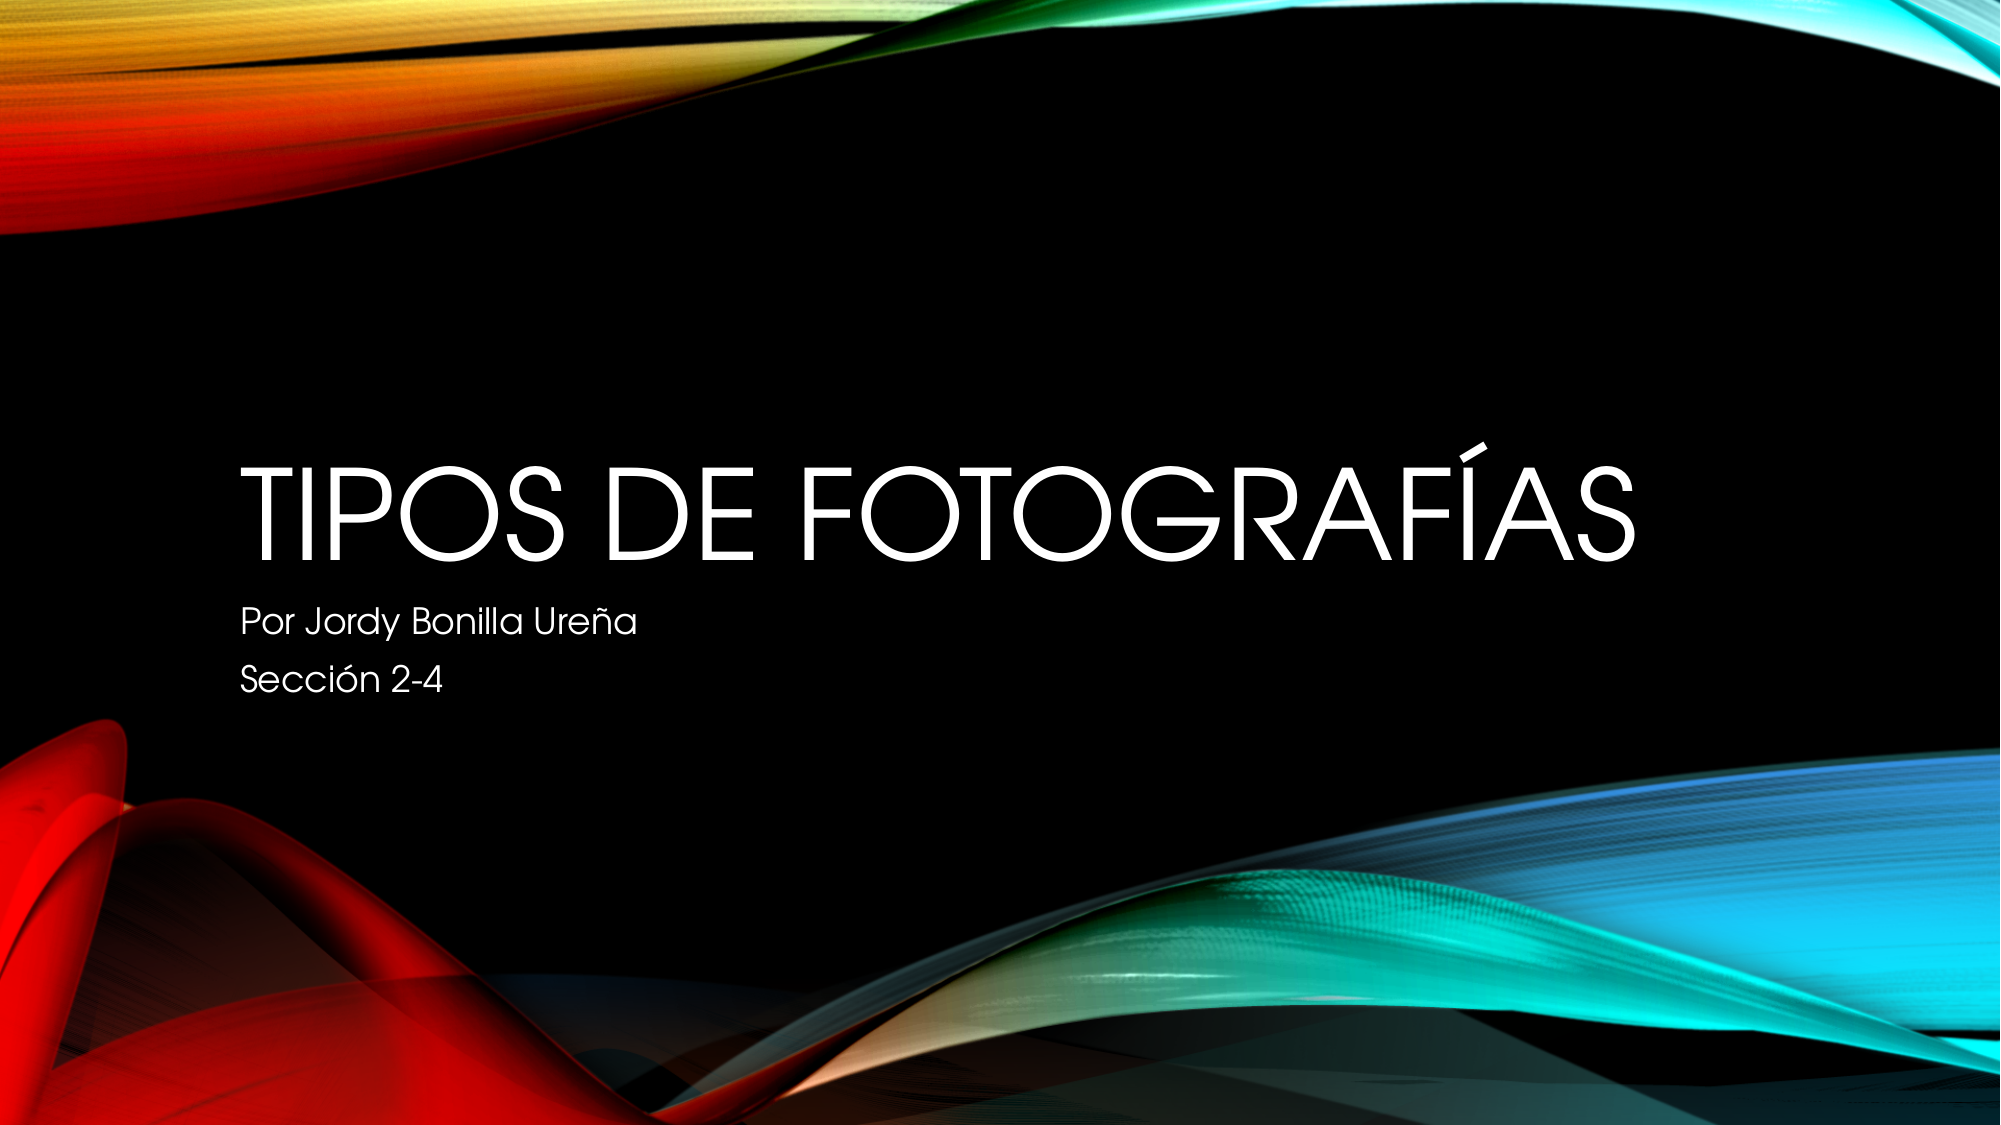

# Tipos de fotografías
Por Jordy Bonilla Ureña
Sección 2-4